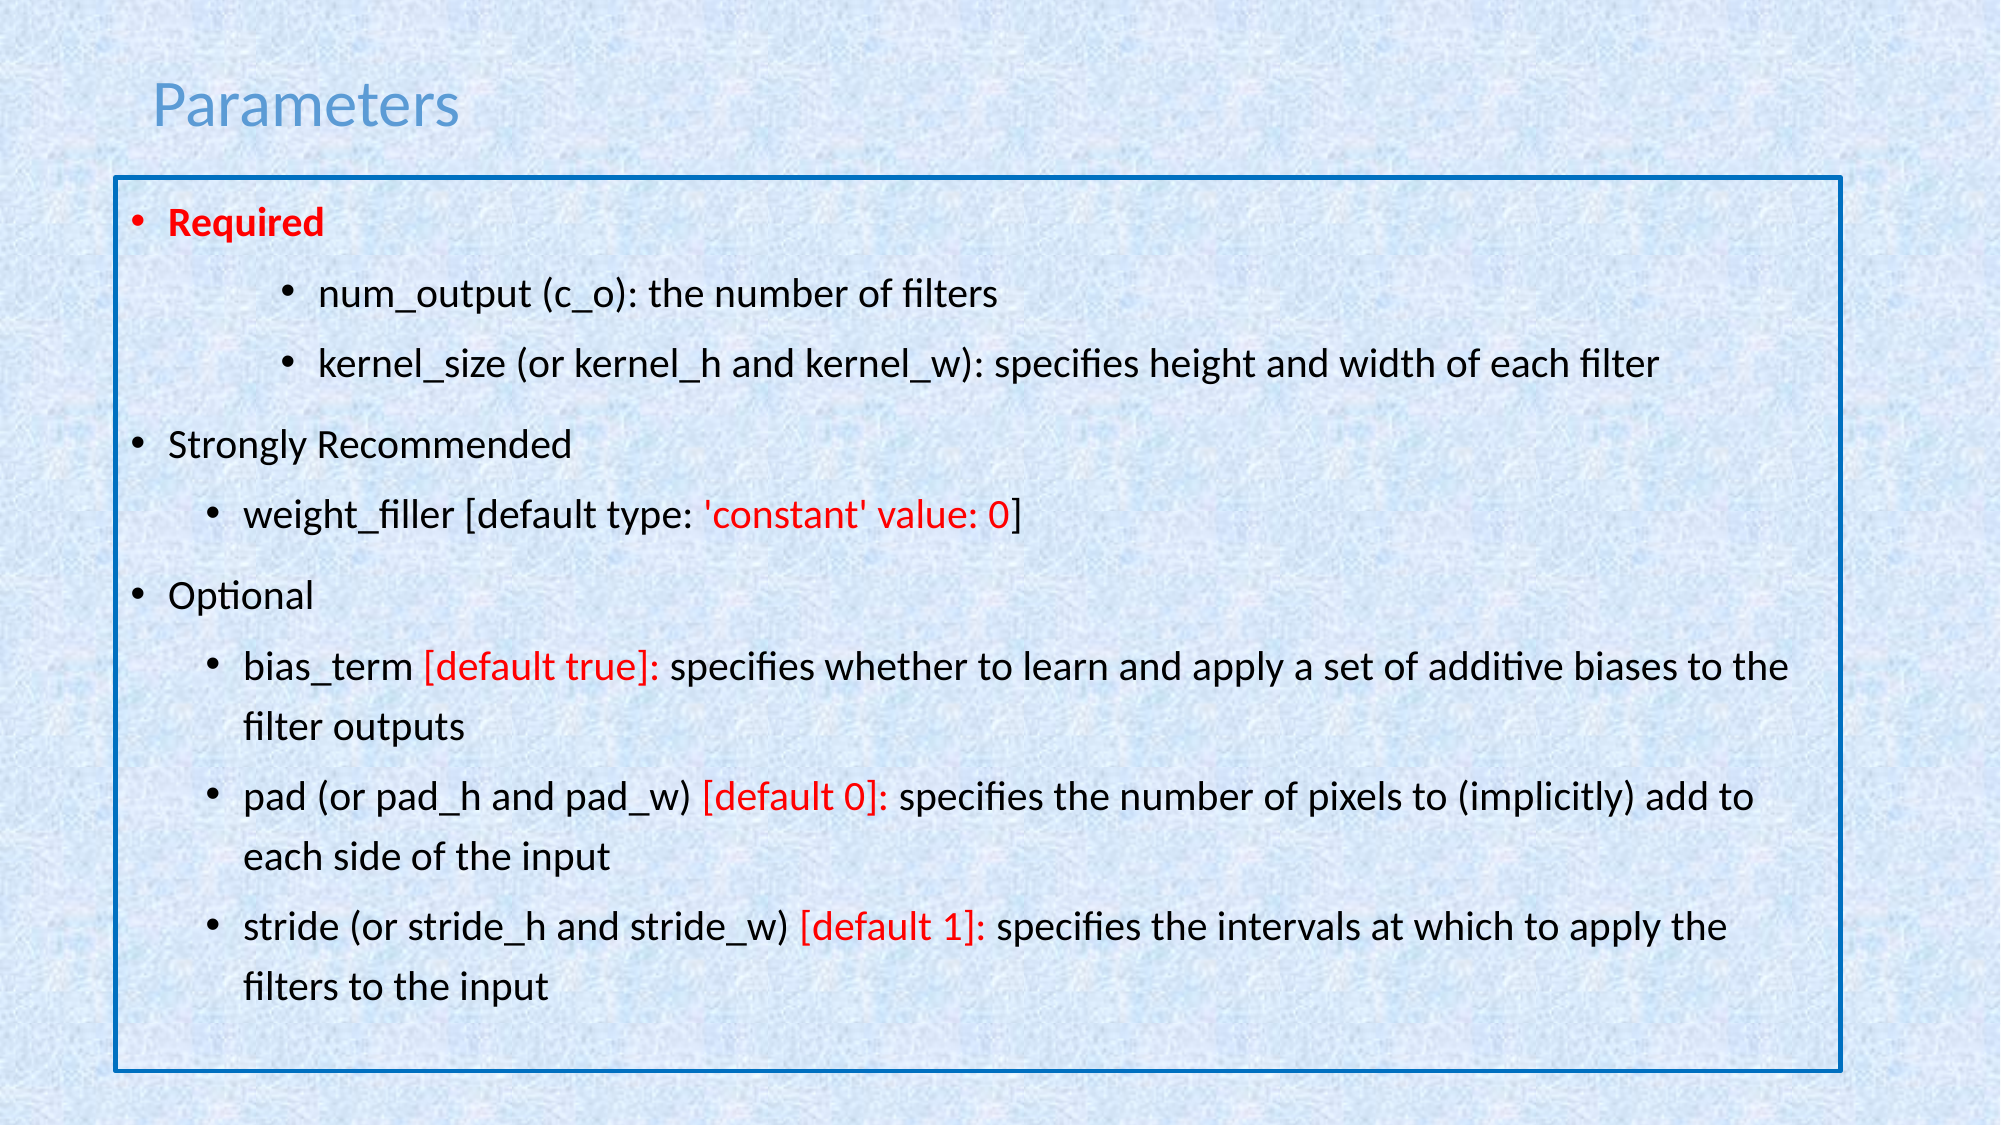

# Parameters
Required
num_output (c_o): the number of filters
kernel_size (or kernel_h and kernel_w): specifies height and width of each filter
Strongly Recommended
weight_filler [default type: 'constant' value: 0]
Optional
bias_term [default true]: specifies whether to learn and apply a set of additive biases to the filter outputs
pad (or pad_h and pad_w) [default 0]: specifies the number of pixels to (implicitly) add to each side of the input
stride (or stride_h and stride_w) [default 1]: specifies the intervals at which to apply the filters to the input